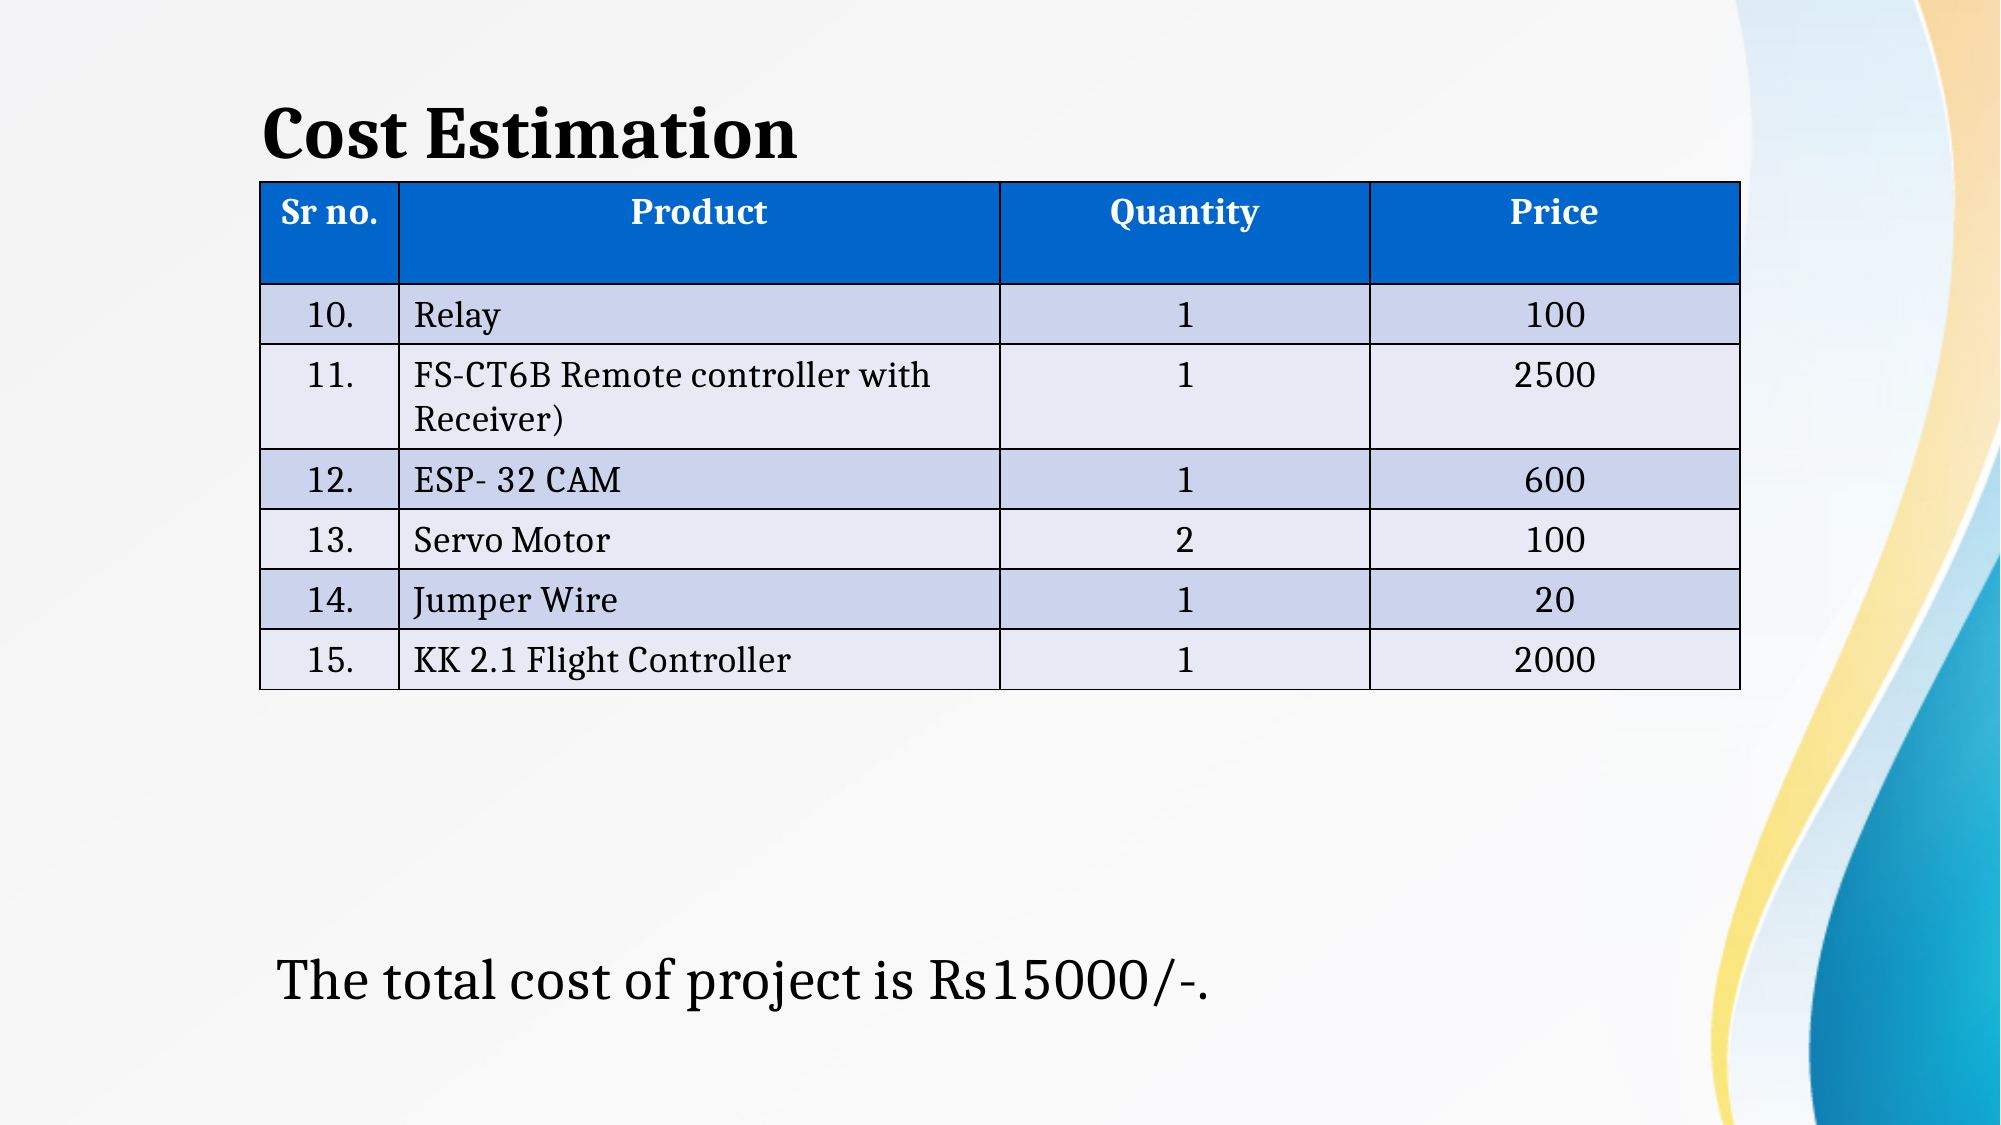

Cost Estimation
| Sr no. | Product | Quantity | Price |
| --- | --- | --- | --- |
| 10. | Relay | 1 | 100 |
| 11. | FS-CT6B Remote controller with Receiver) | 1 | 2500 |
| 12. | ESP- 32 CAM | 1 | 600 |
| 13. | Servo Motor | 2 | 100 |
| 14. | Jumper Wire | 1 | 20 |
| 15. | KK 2.1 Flight Controller | 1 | 2000 |

The total cost of project is Rs15000/-.